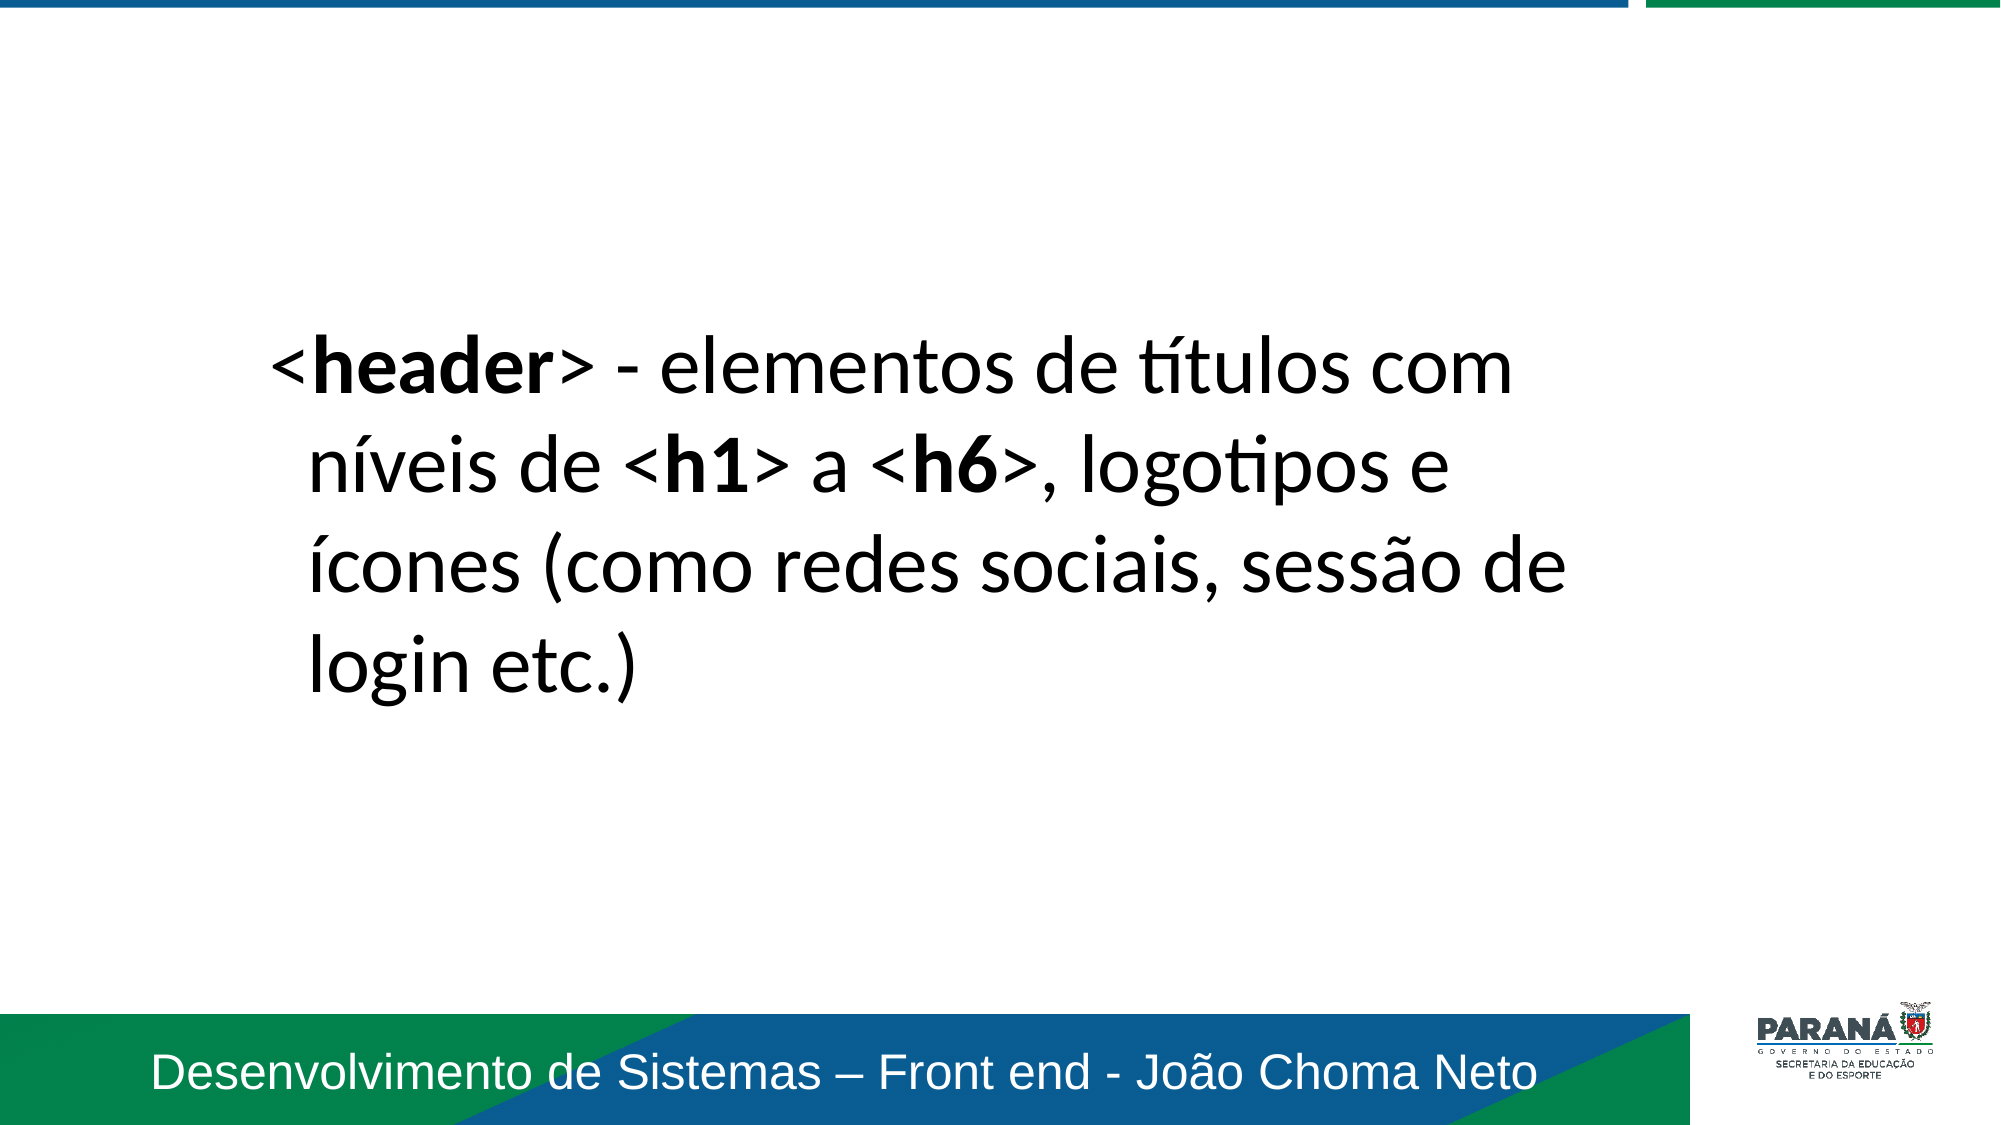

<header> - elementos de títulos com níveis de <h1> a <h6>, logotipos e ícones (como redes sociais, sessão de login etc.)